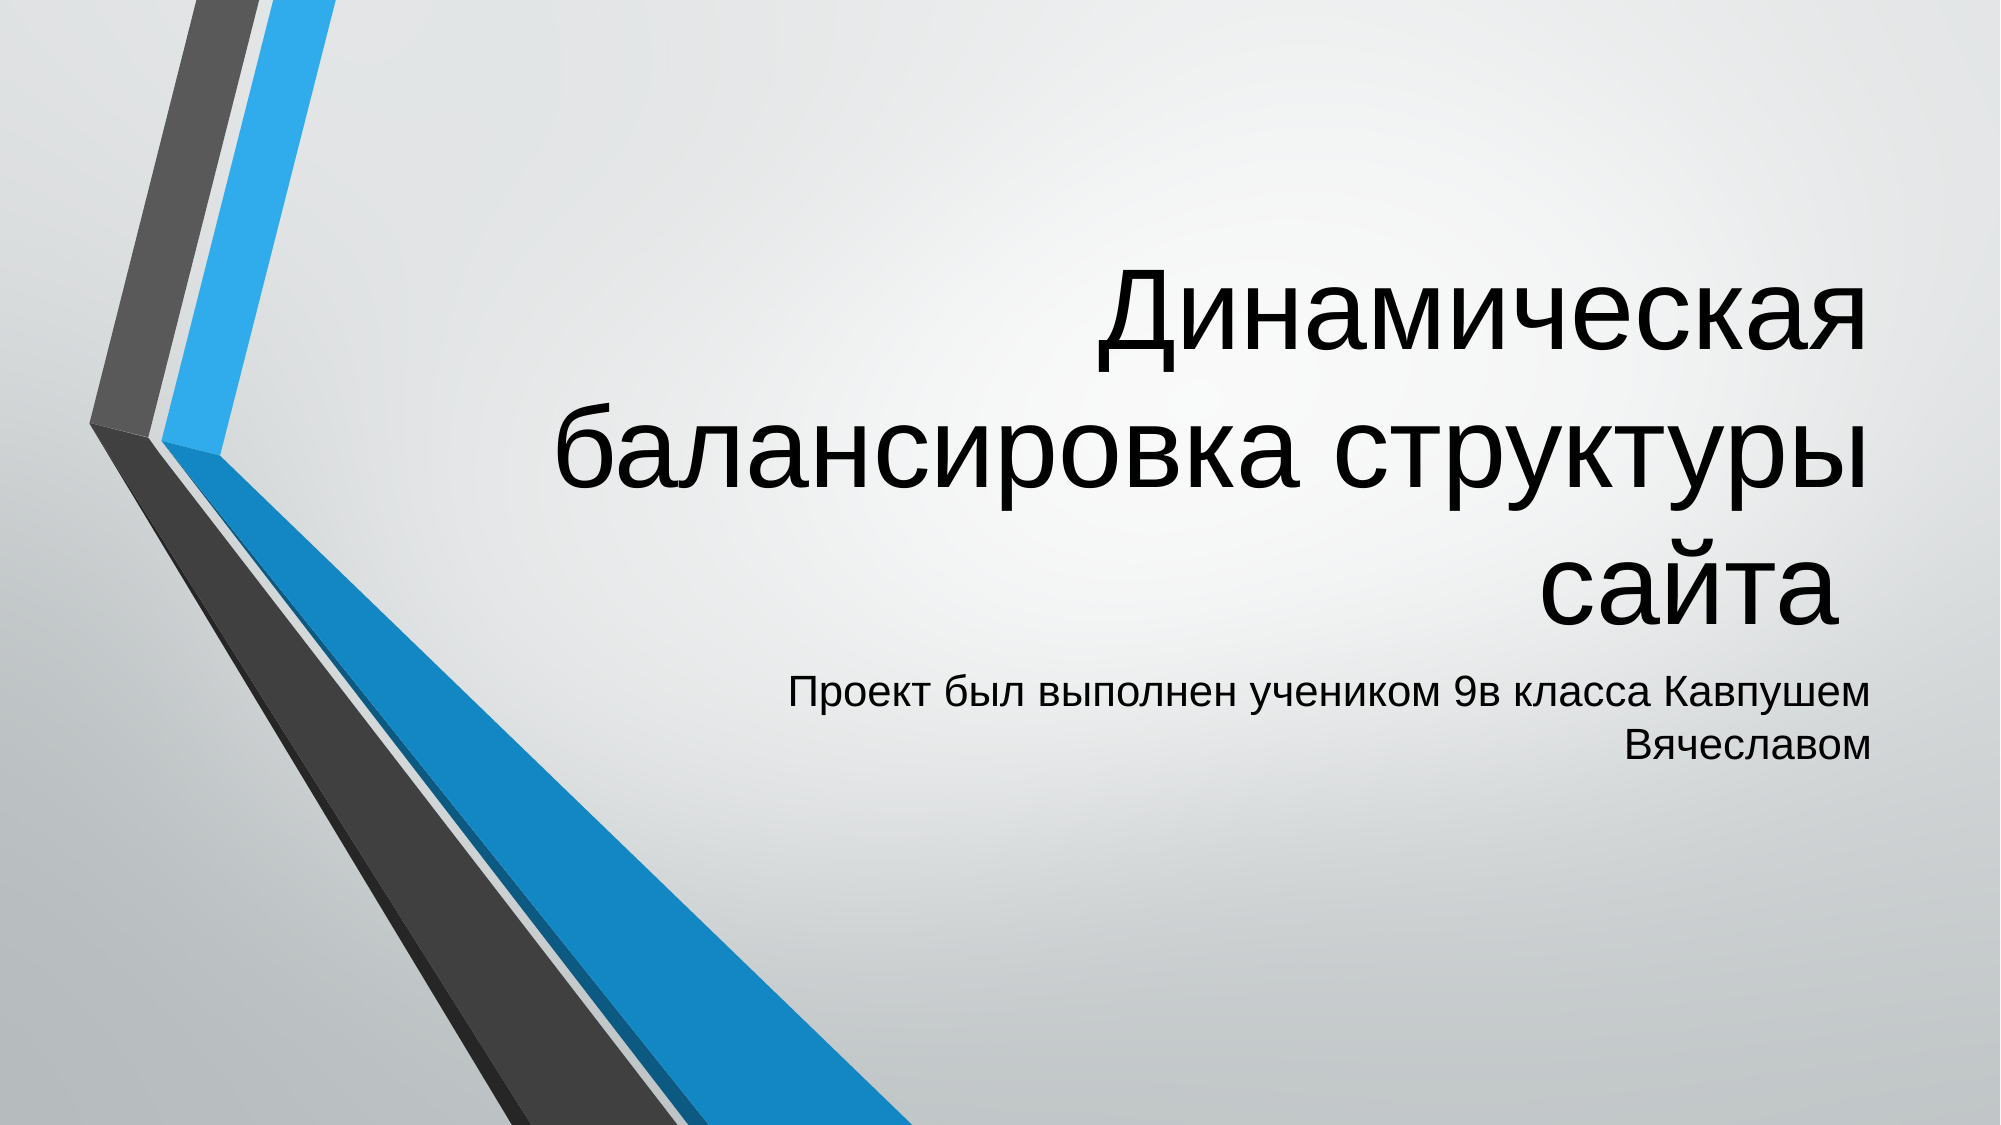

# Динамическая балансировка структуры сайта
Проект был выполнен учеником 9в класса Кавпушем Вячеславом